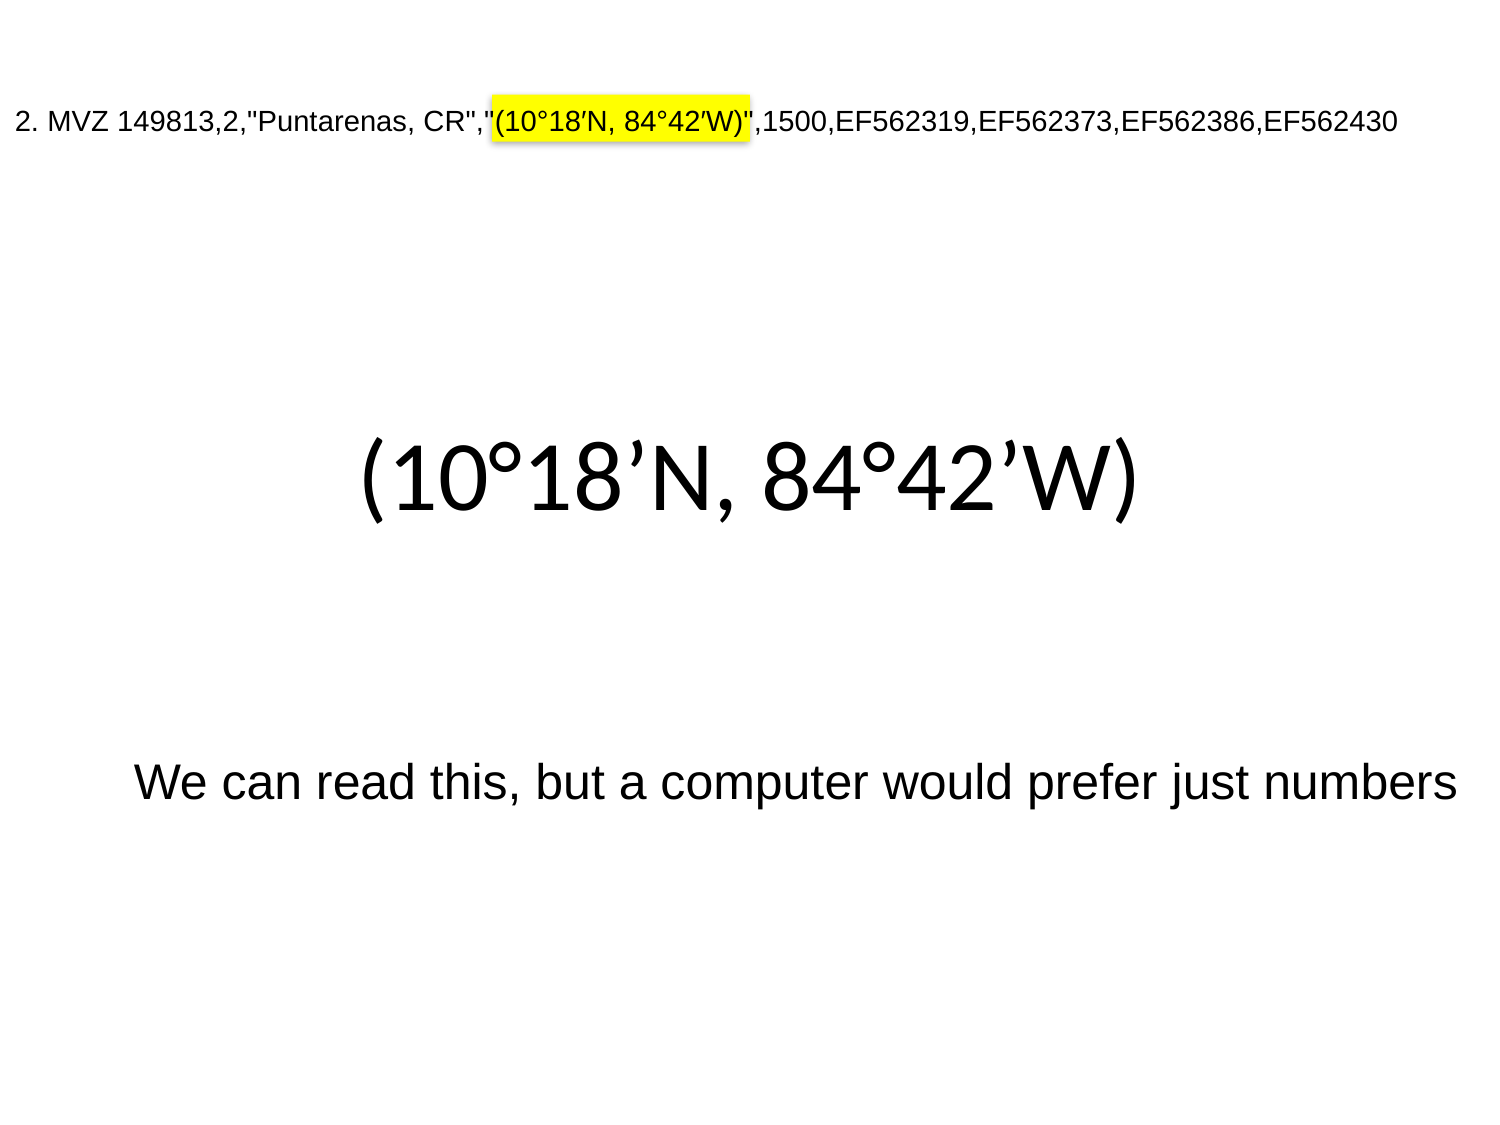

2. MVZ 149813,2,"Puntarenas, CR","(10°18′N, 84°42′W)",1500,EF562319,EF562373,EF562386,EF562430

# (10°18’N, 84°42’W)
We can read this, but a computer would prefer just numbers